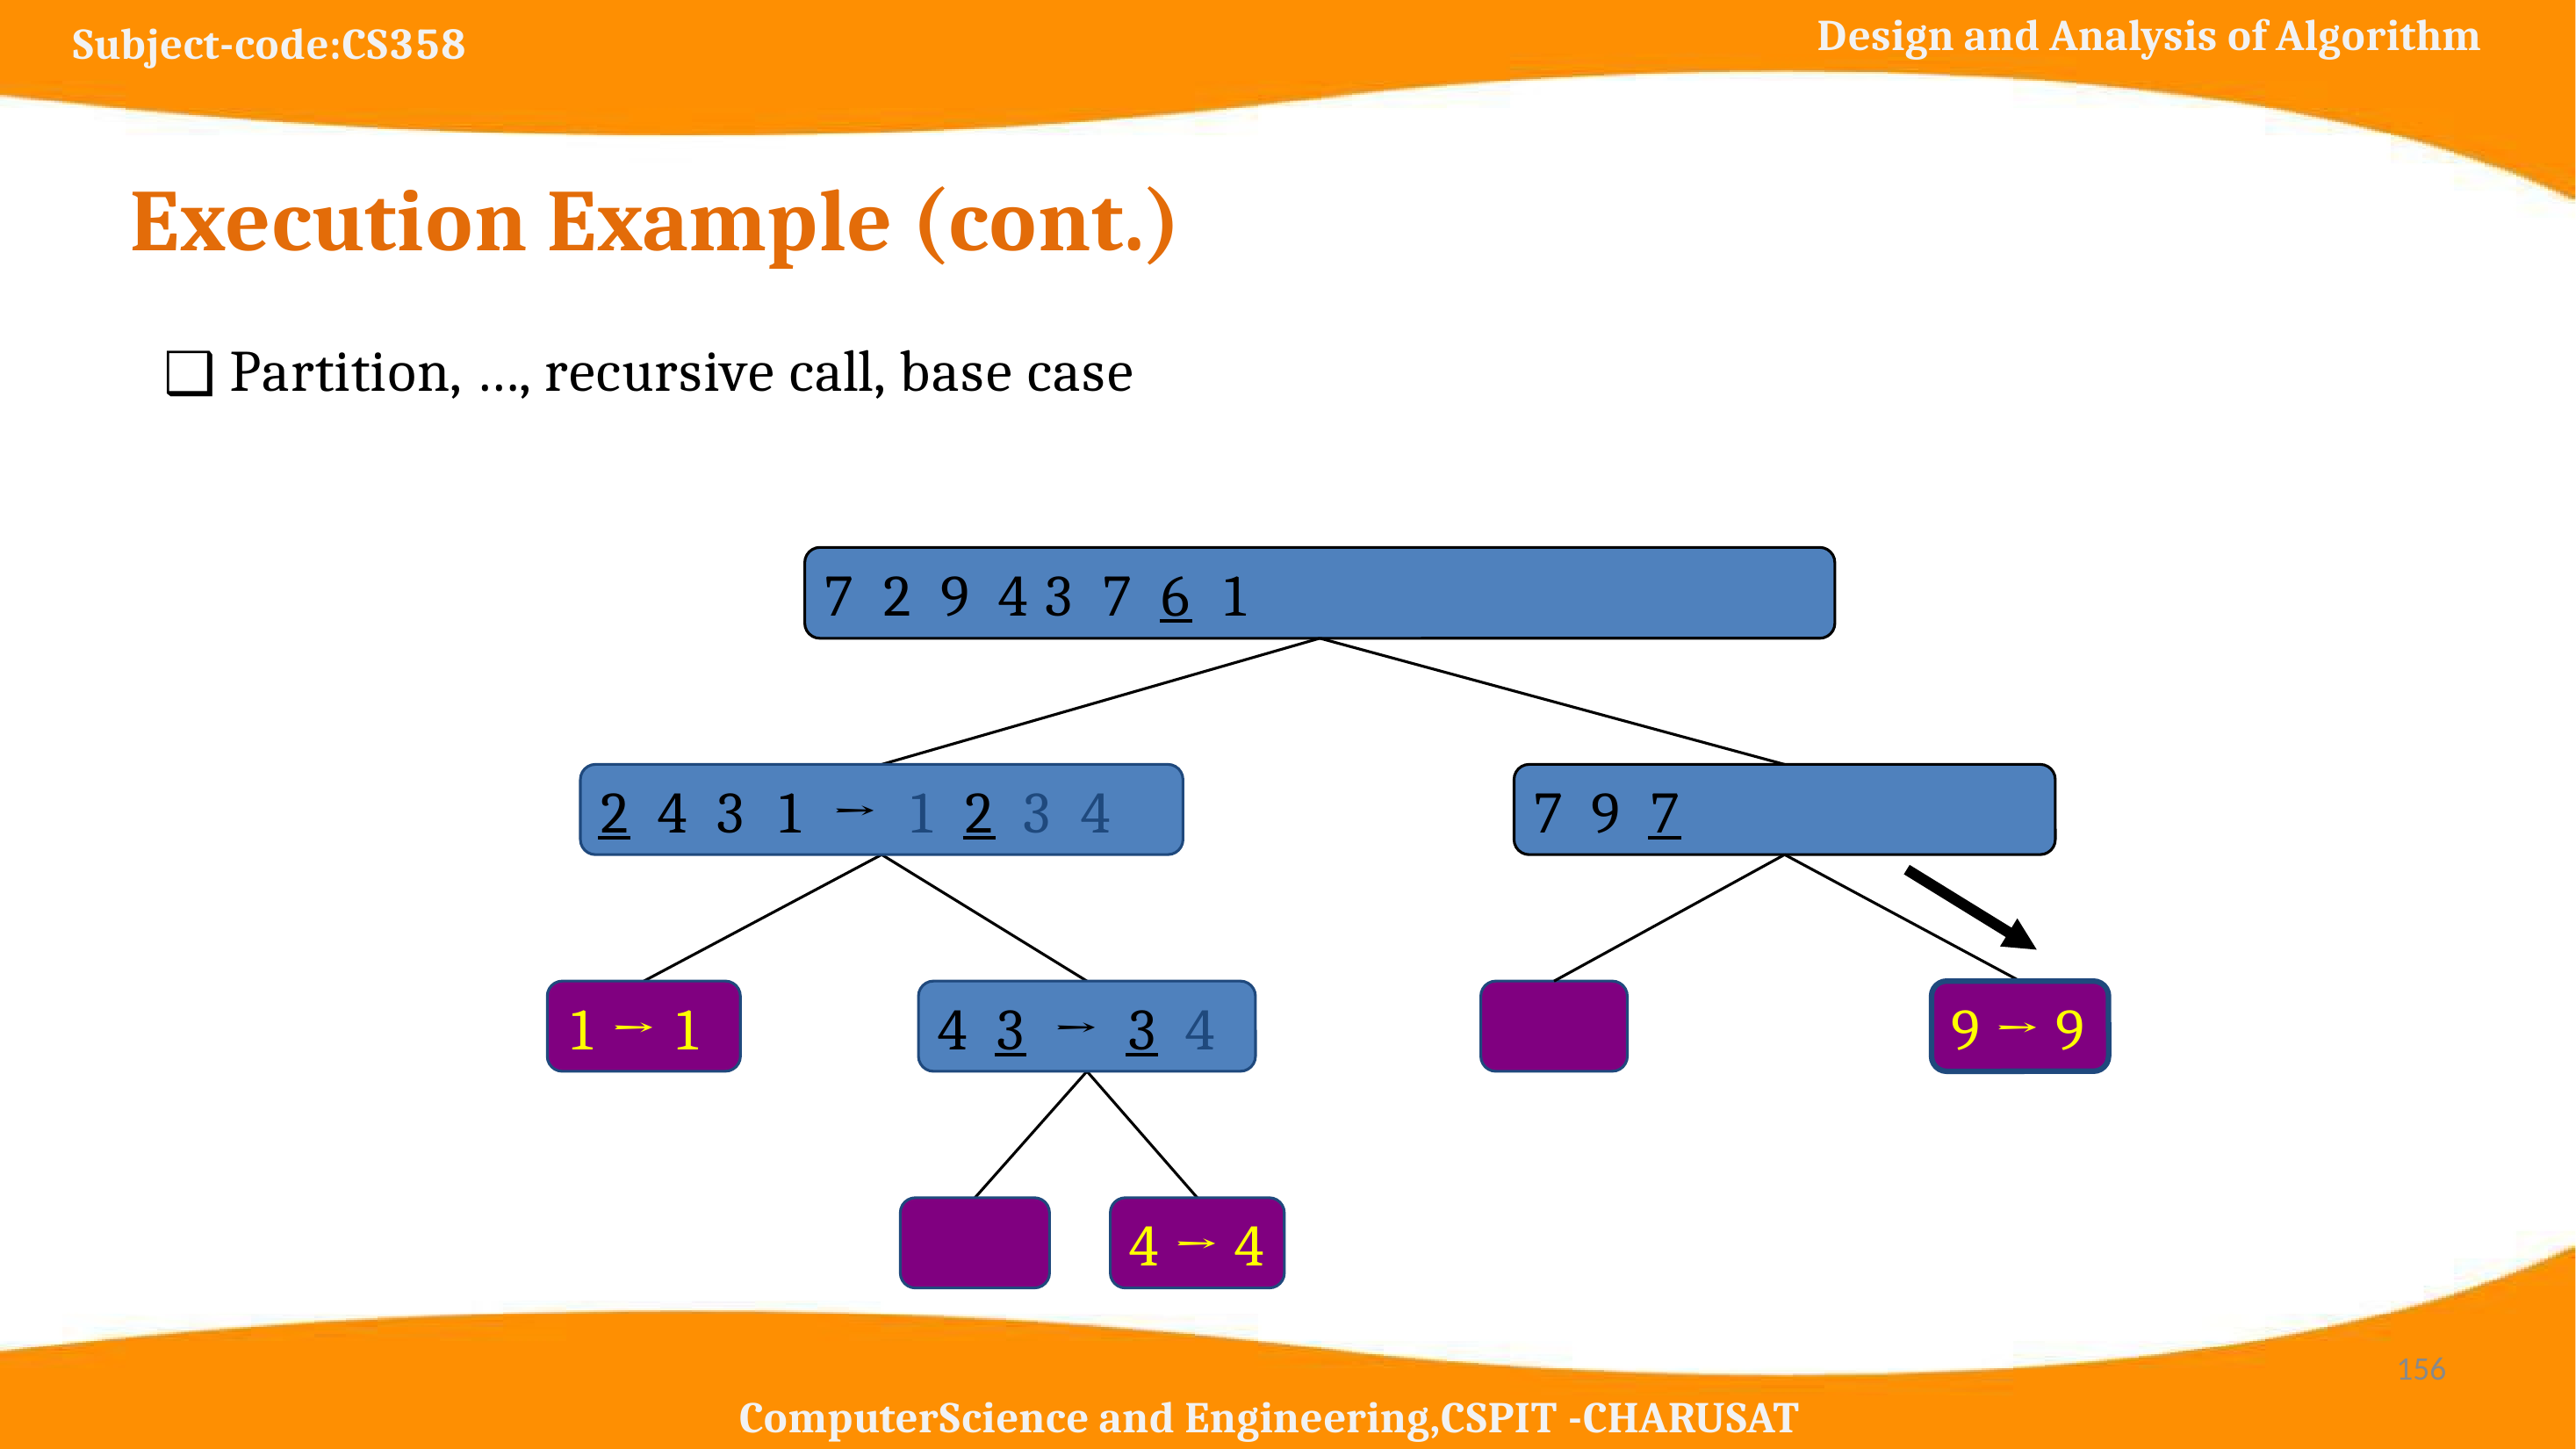

# Execution Example (cont.)
Partition, …, recursive call, base case
7  2  9  4 3  7  6  1 →  1  2  3  4  6  7  8
2  4  3  1  →  1  2  3  4
7  9  7  1  →  1  3  8
1 → 1
4  3  →  3  4
8 →
9 → 9
9 →
4 → 4
156